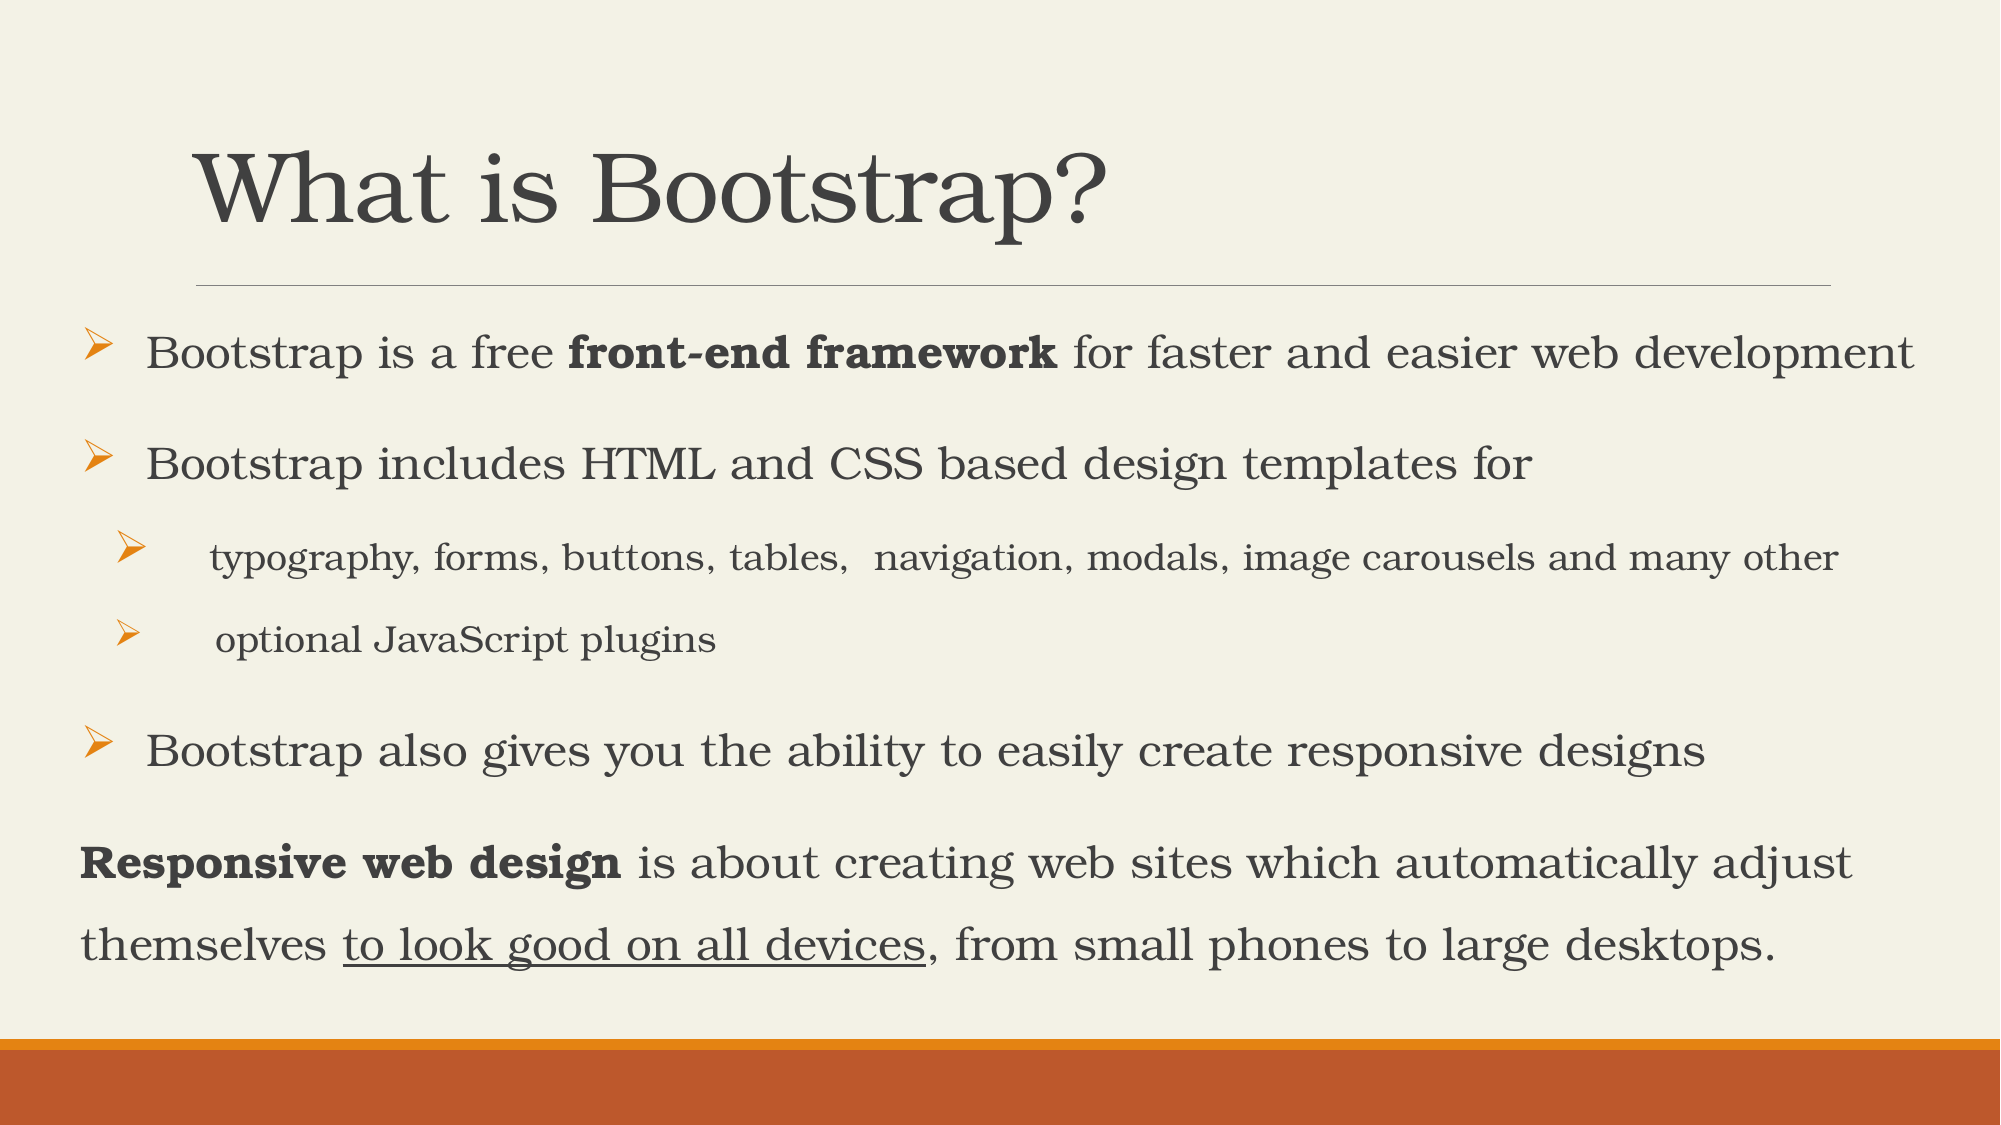

# What is Bootstrap?
  Bootstrap is a free front-end framework for faster and easier web development
  Bootstrap includes HTML and CSS based design templates for
    typography, forms, buttons, tables,  navigation, modals, image carousels and many other
      optional JavaScript plugins
  Bootstrap also gives you the ability to easily create responsive designs
Responsive web design is about creating web sites which automatically adjust themselves to look good on all devices, from small phones to large desktops.